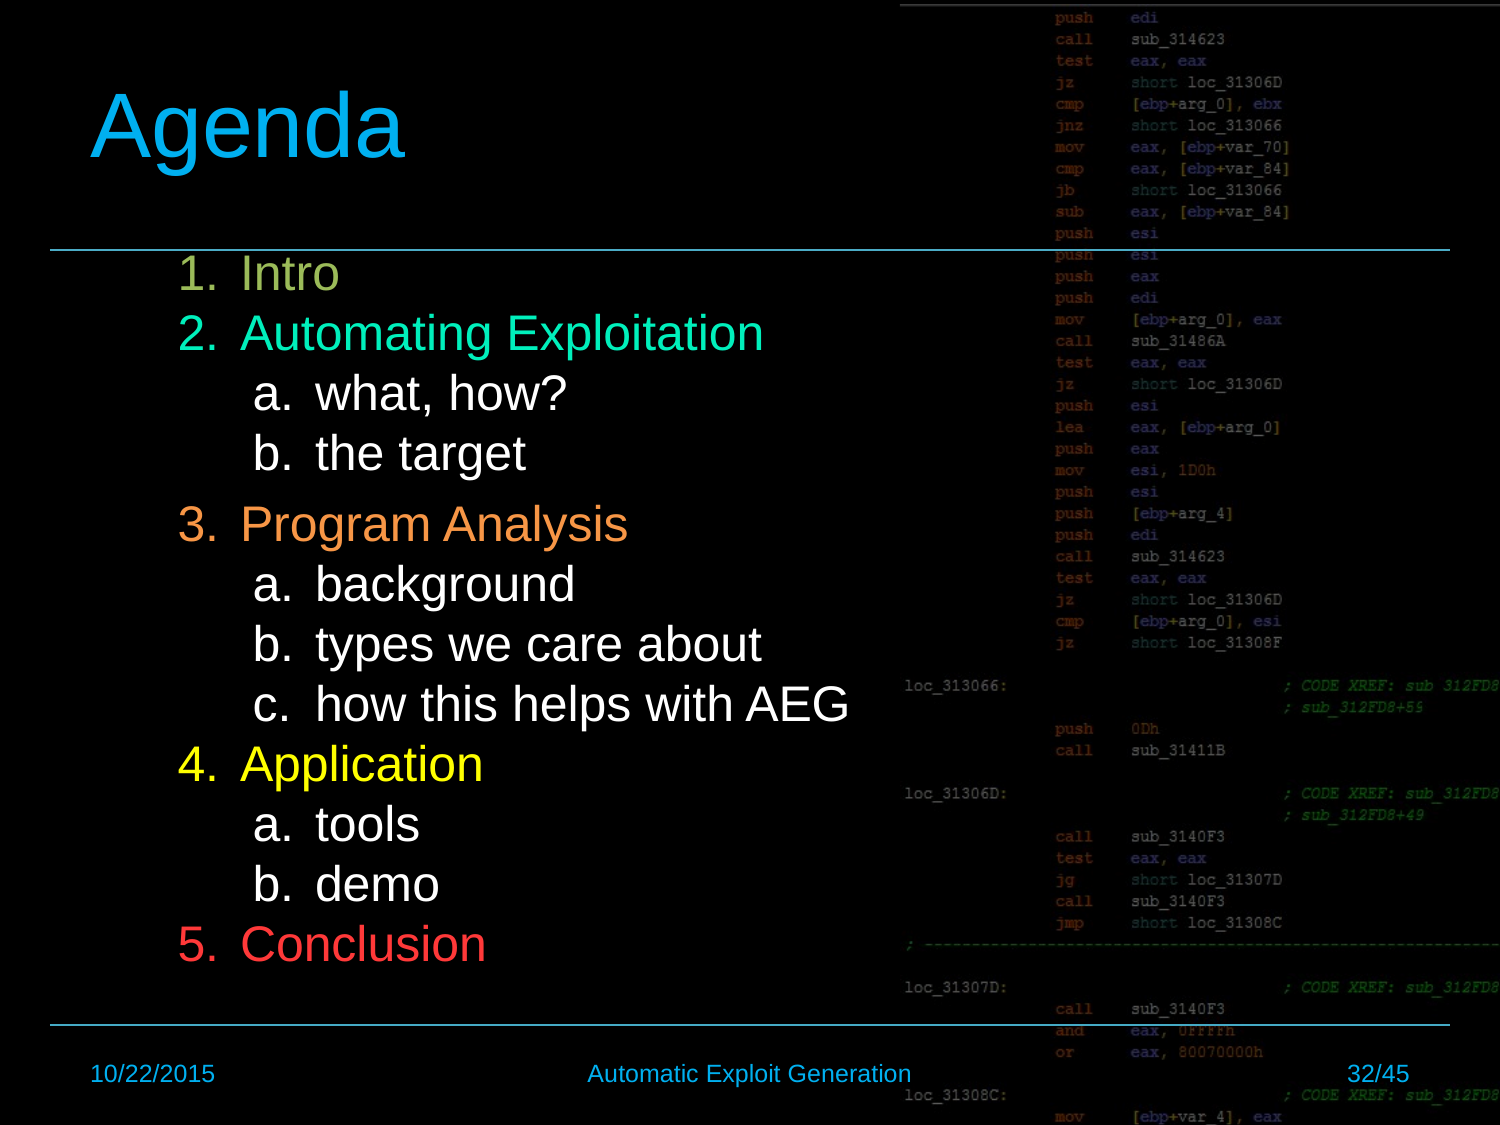

# Agenda

Intro
Automating Exploitation
what, how?
the target
Program Analysis
background
types we care about
how this helps with AEG
Application
tools
demo
Conclusion
10/22/2015
Automatic Exploit Generation
32/45